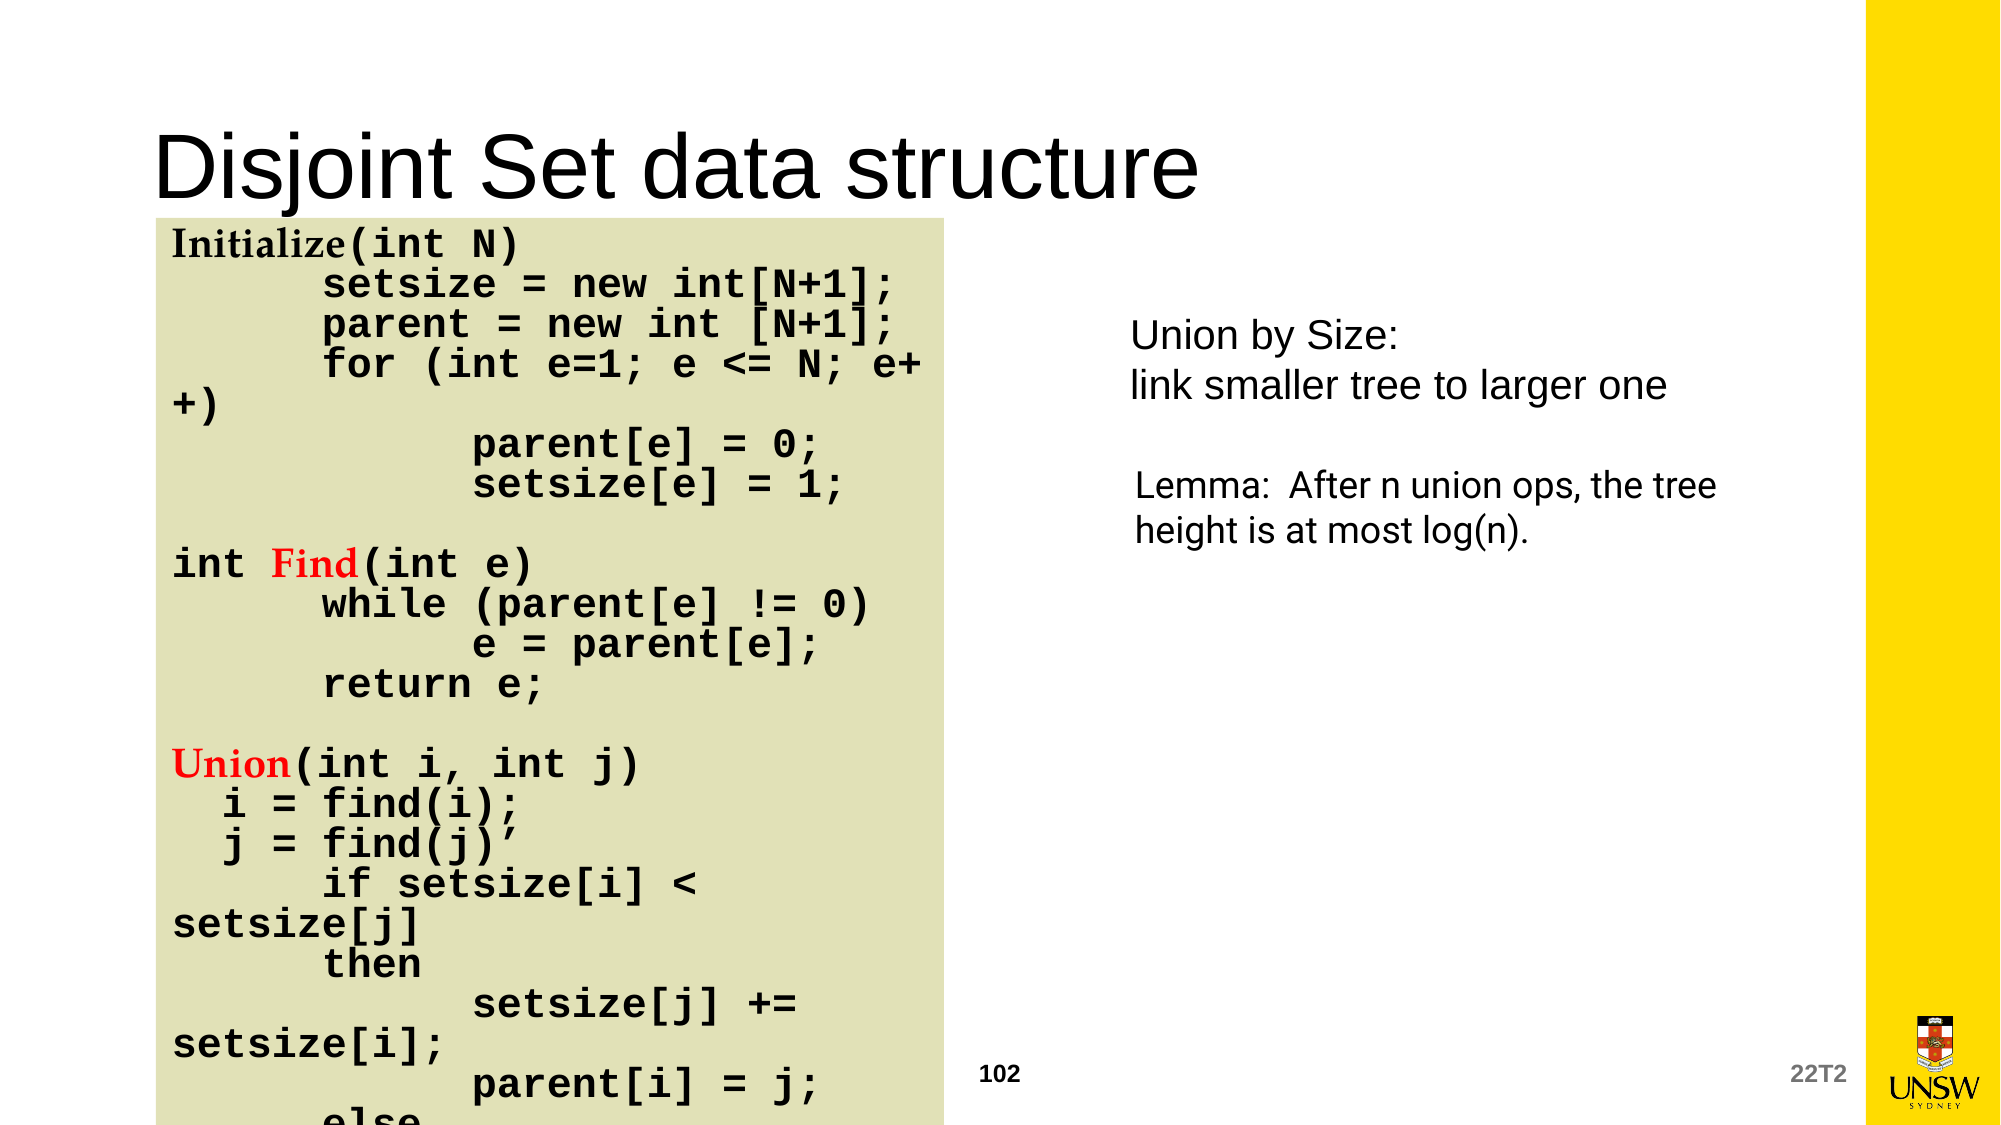

# Disjoint Set data structure
Initialize(int N)
	setsize = new int[N+1];
	parent = new int [N+1];
	for (int e=1; e <= N; e++)
		parent[e] = 0;
		setsize[e] = 1;

int Find(int e)
	while (parent[e] != 0)
		e = parent[e];
	return e;

Union(int i, int j)
  i = find(i);
  j = find(j)’
	if setsize[i] < setsize[j]
	then
		setsize[j] += setsize[i];
		parent[i] = j;
	else
		setsize[i] += setsize[j];
		parent[j] = i ;

Union by Size:
link smaller tree to larger one
Lemma:  After n union ops, the tree height is at most log(n).
102
22T2